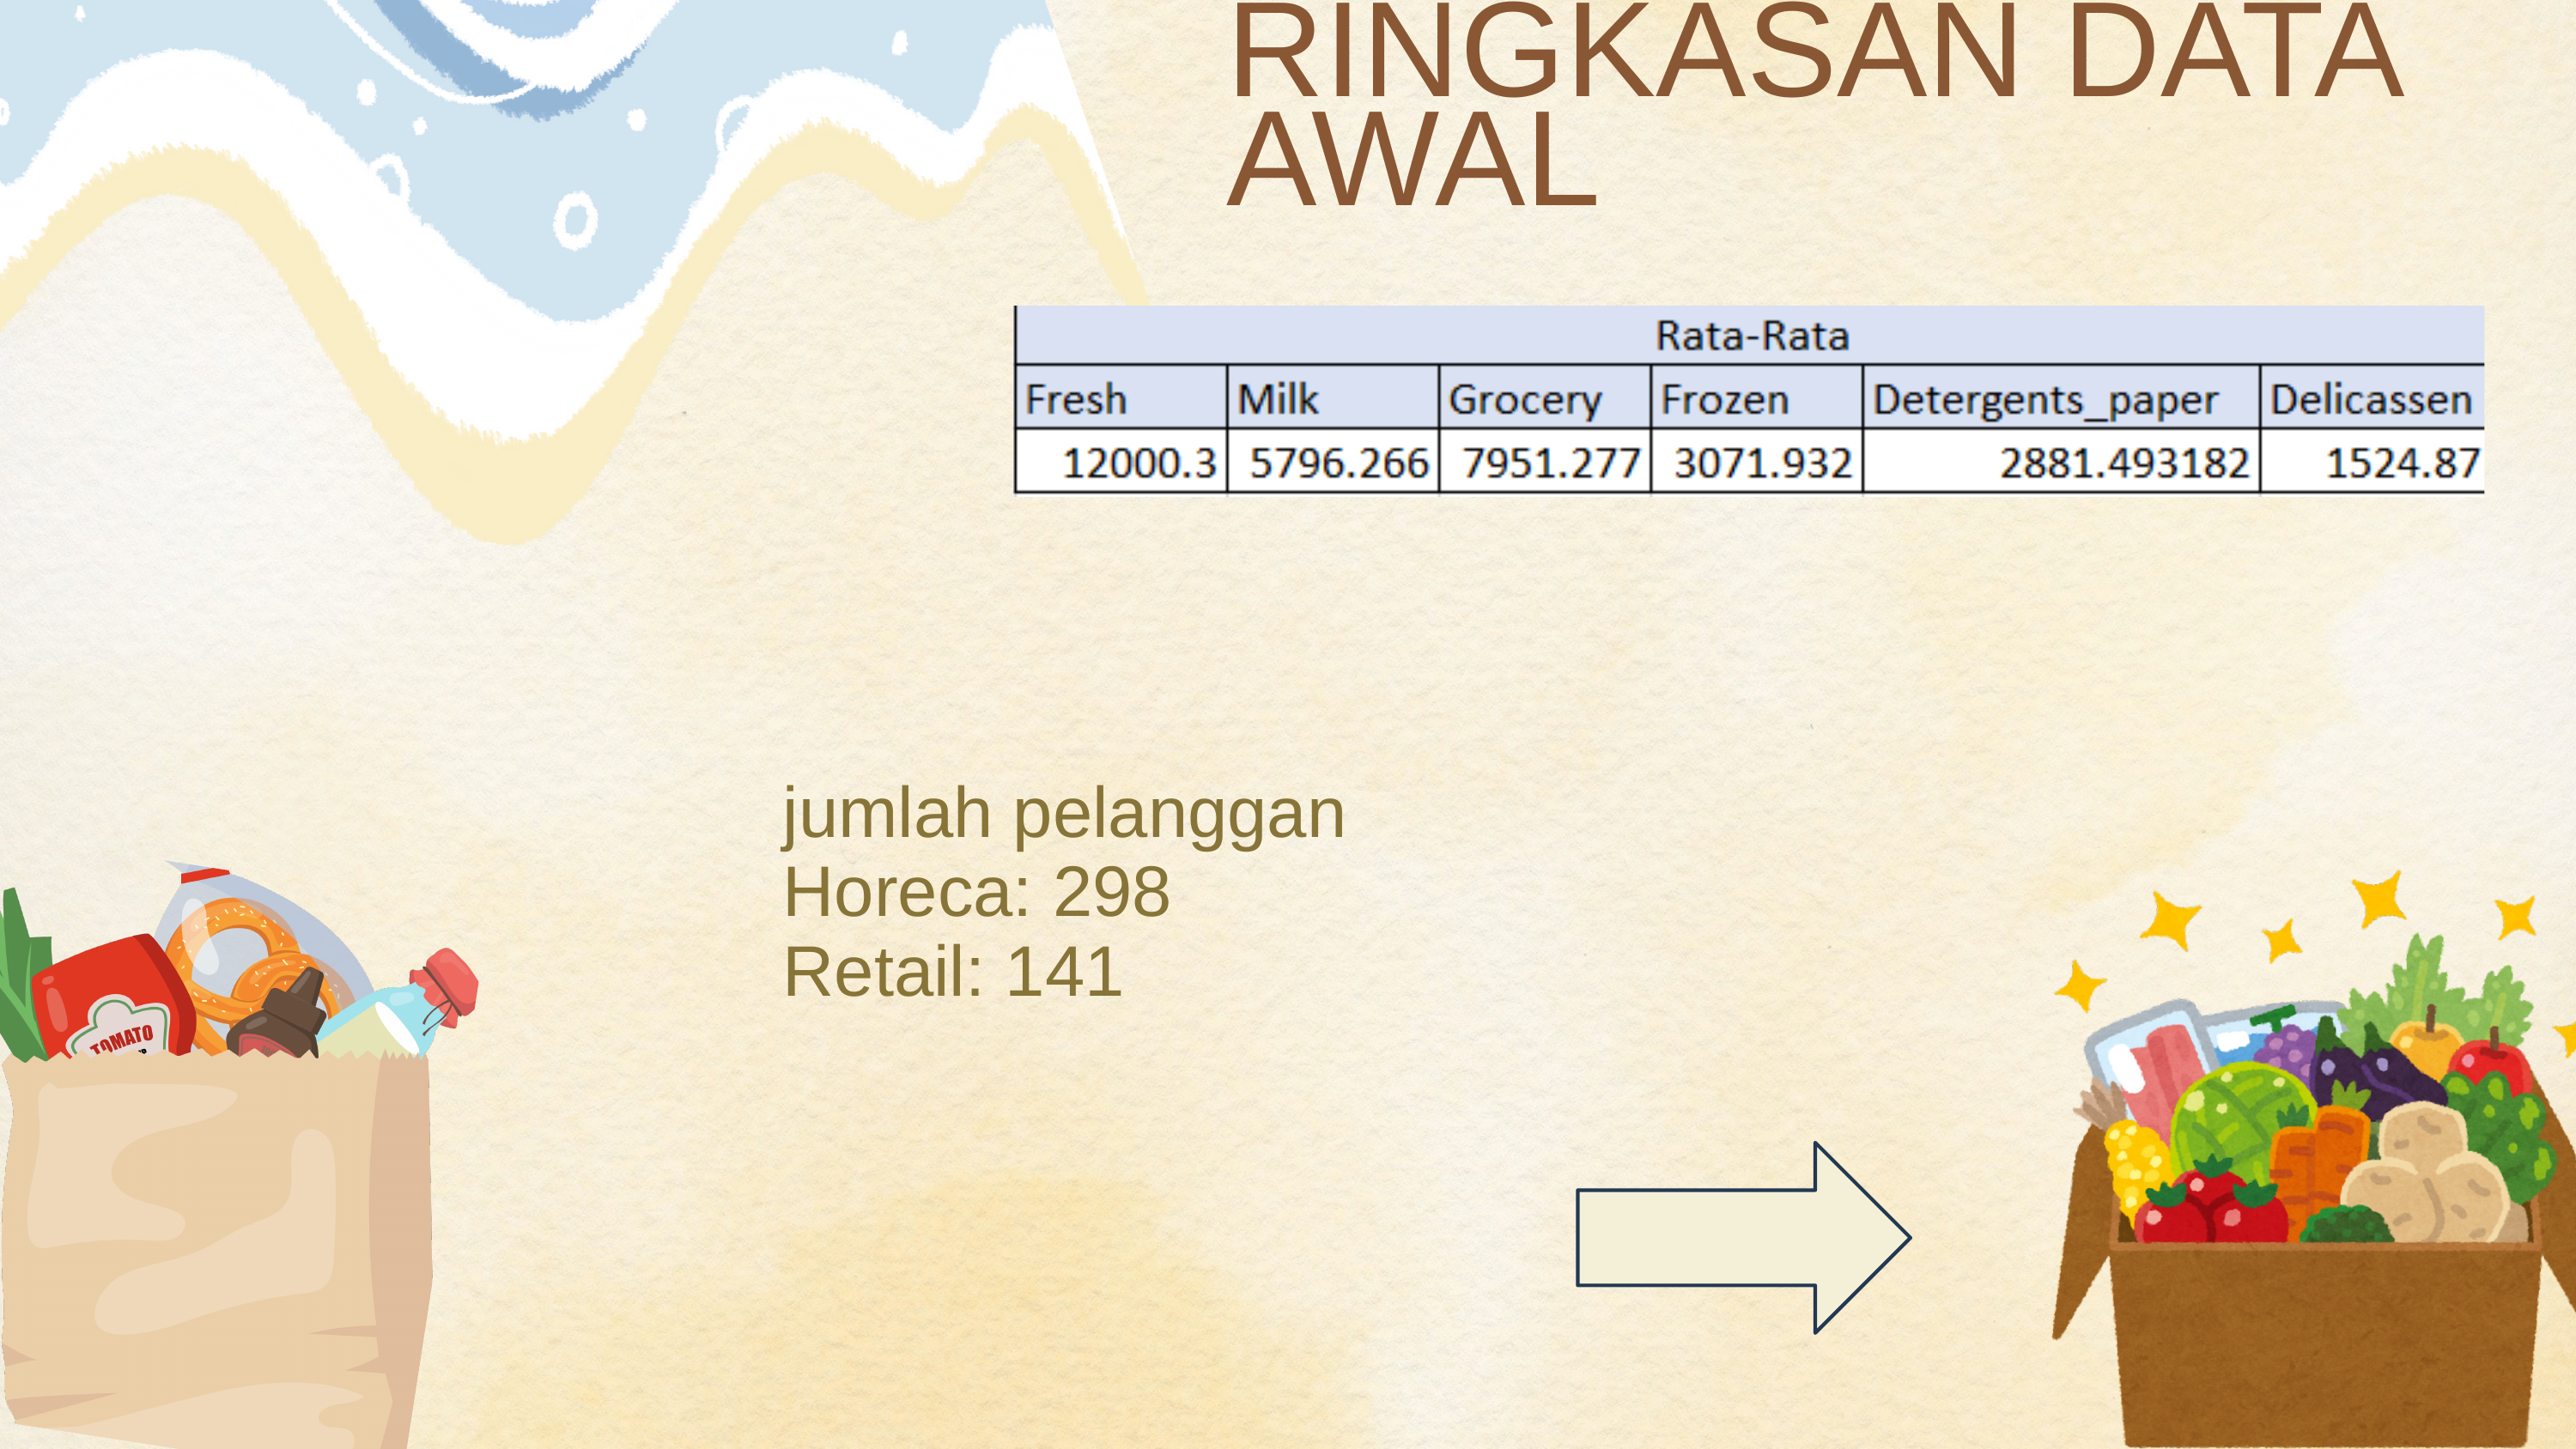

RINGKASAN DATA AWAL

jumlah pelanggan
Horeca: 298
Retail: 141